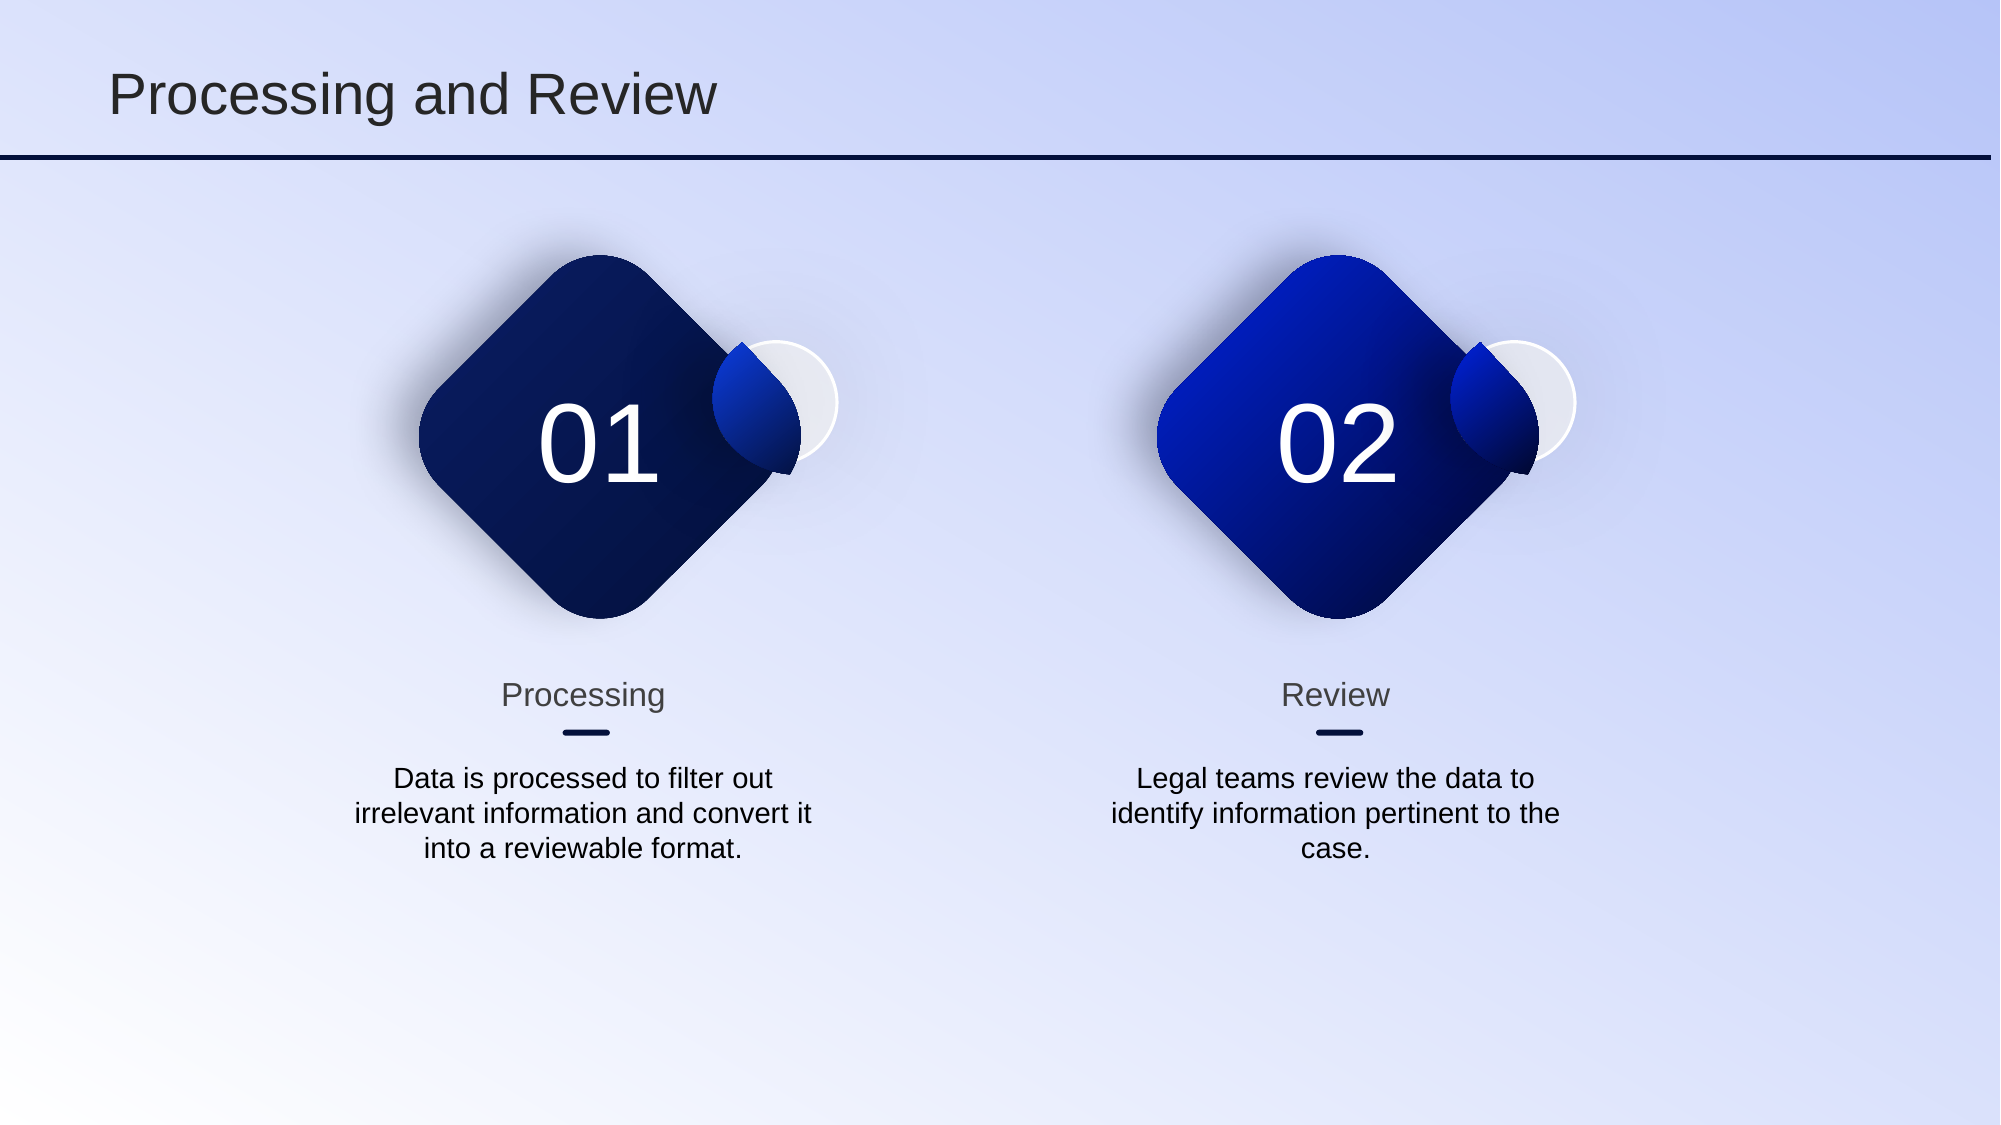

Processing and Review
01
02

Processing
Review

Data is processed to filter out irrelevant information and convert it into a reviewable format.
Legal teams review the data to identify information pertinent to the case.